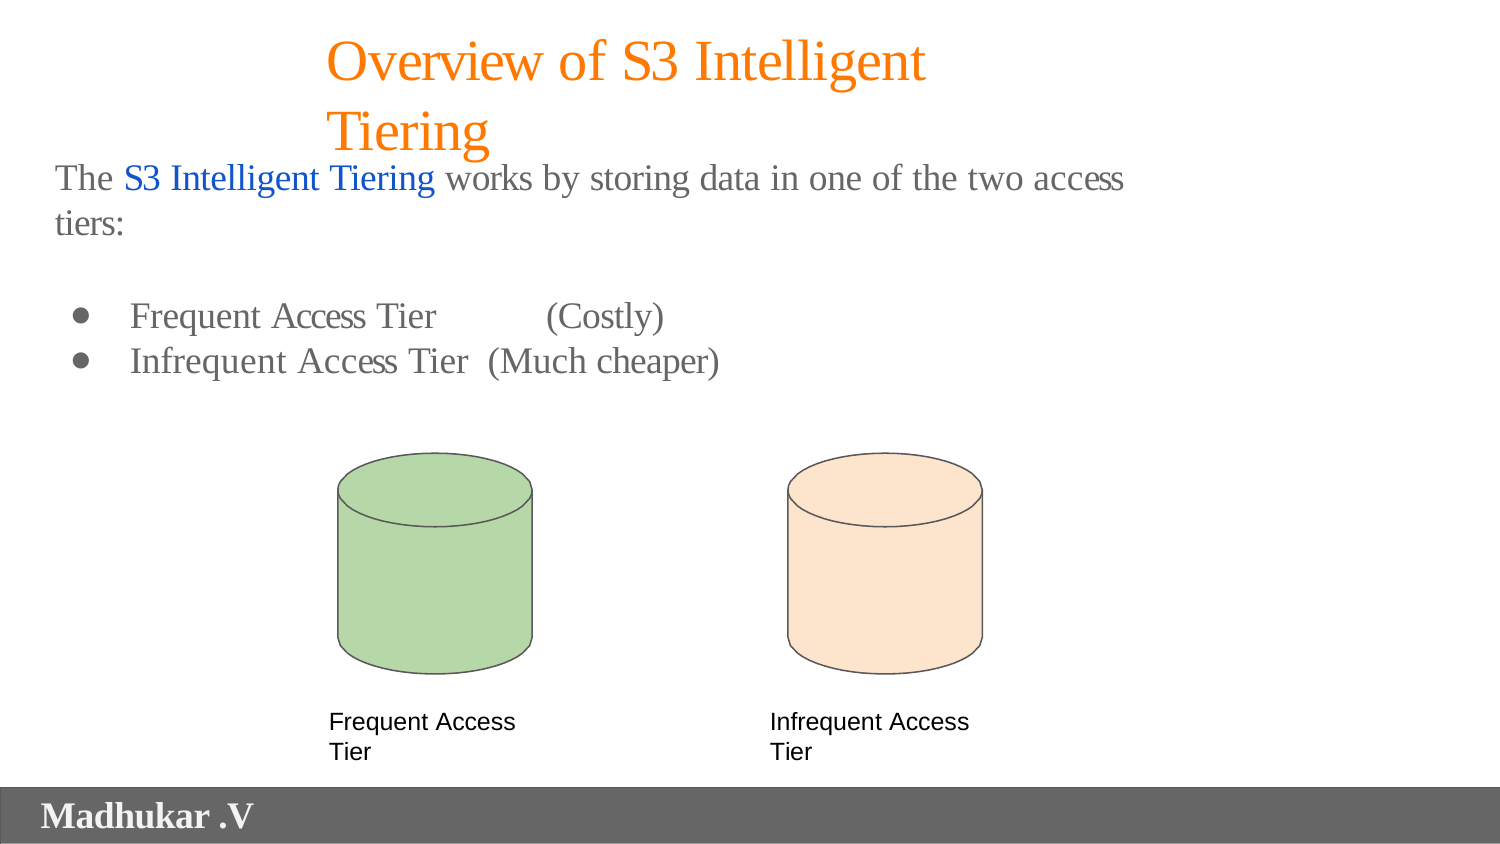

# Overview of S3 Intelligent Tiering
The S3 Intelligent Tiering works by storing data in one of the two access tiers:

Frequent Access Tier	(Costly)
Infrequent Access Tier  (Much cheaper)

Frequent Access Tier
Infrequent Access Tier

Madhukar .V